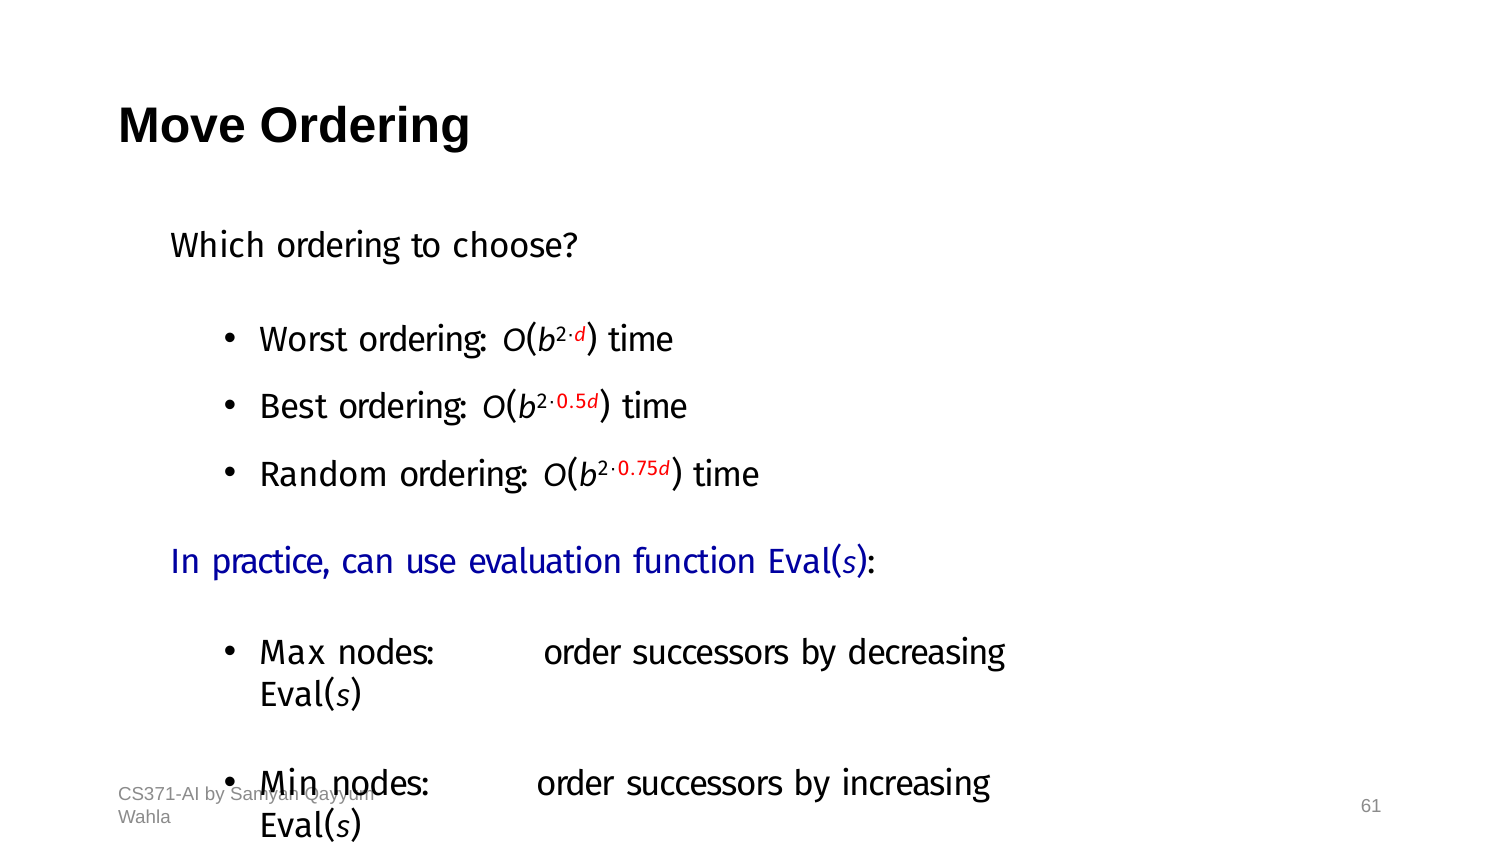

# Move Ordering
Which ordering to choose?

Worst ordering: O(b2·d) time
Best ordering: O(b2·0.5d) time
Random ordering: O(b2·0.75d) time
In practice, can use evaluation function Eval(s):

Max nodes:	order successors by decreasing Eval(s)
Min nodes:	order successors by increasing Eval(s)
CS371-AI by Samyan Qayyum Wahla
61